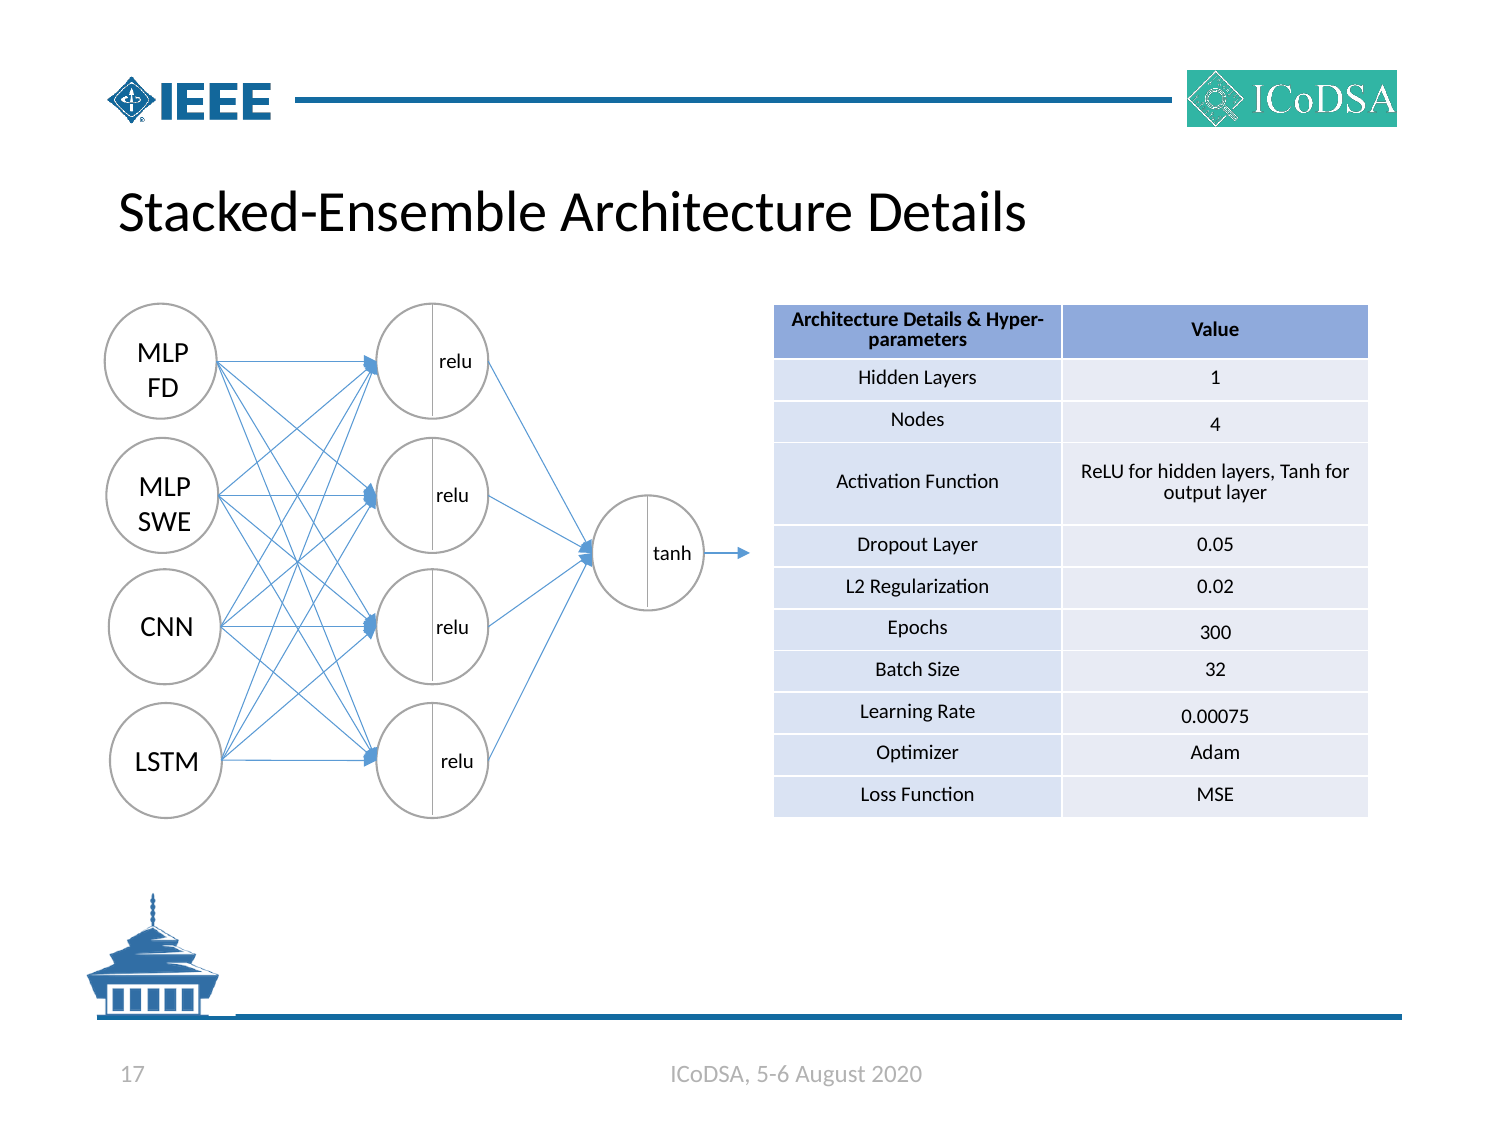

# Stacked-Ensemble Architecture Details

MLP FD
relu

MLP SWE
relu

tanh

CNN
relu

LSTM
relu
| Architecture Details & Hyper-parameters | Value |
| --- | --- |
| Hidden Layers | 1 |
| Nodes | 4 |
| Activation Function | ReLU for hidden layers, Tanh for output layer |
| Dropout Layer | 0.05 |
| L2 Regularization | 0.02 |
| Epochs | 300 |
| Batch Size | 32 |
| Learning Rate | 0.00075 |
| Optimizer | Adam |
| Loss Function | MSE |
17
ICoDSA, 5-6 August 2020